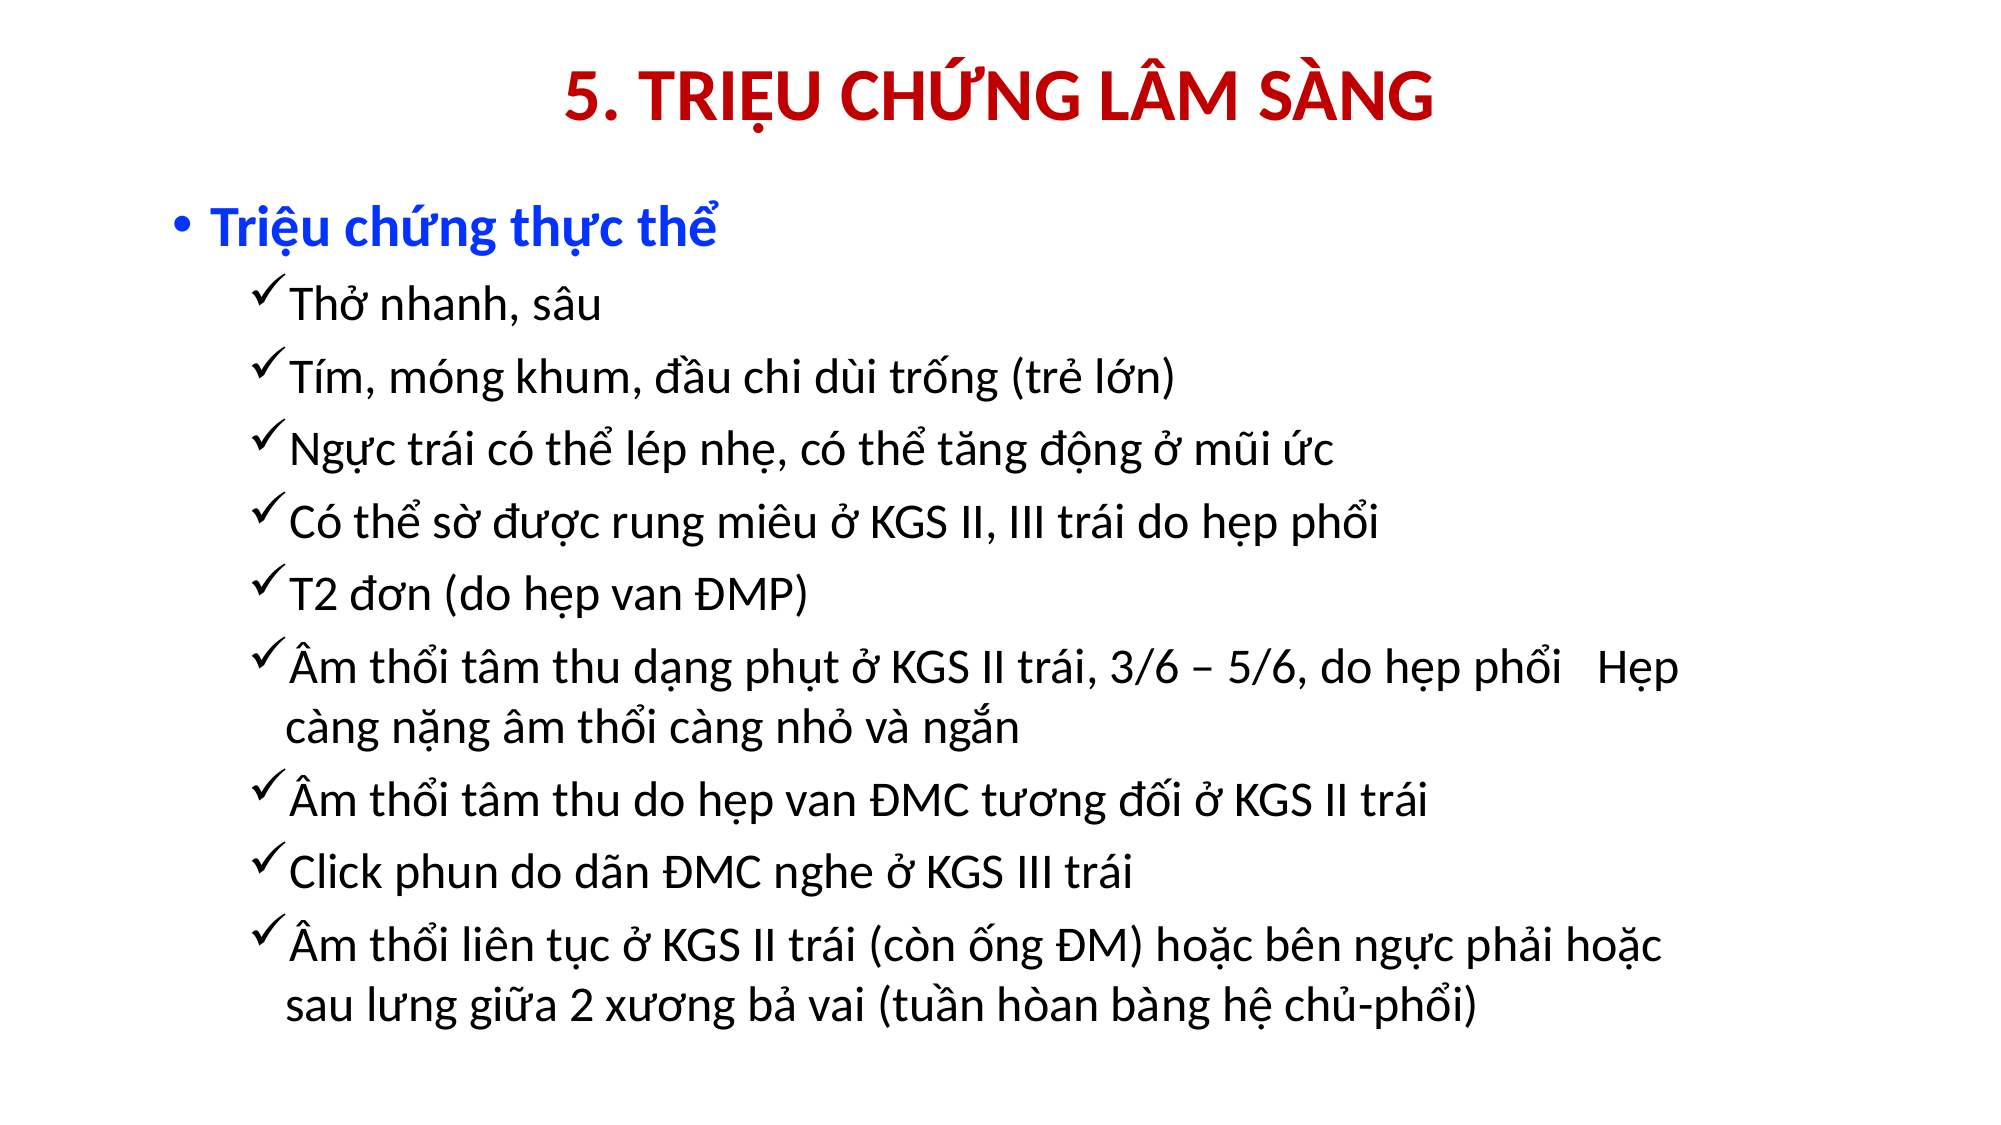

# 5. TRIỆU CHỨNG LÂM SÀNG
Triệu chứng thực thể
Thở nhanh, sâu
Tím, móng khum, đầu chi dùi trống (trẻ lớn)
Ngực trái có thể lép nhẹ, có thể tăng động ở mũi ức
Có thể sờ được rung miêu ở KGS II, III trái do hẹp phổi
T2 đơn (do hẹp van ĐMP)
Âm thổi tâm thu dạng phụt ở KGS II trái, 3/6 – 5/6, do hẹp phổi   Hẹp càng nặng âm thổi càng nhỏ và ngắn
Âm thổi tâm thu do hẹp van ĐMC tương đối ở KGS II trái
Click phun do dãn ĐMC nghe ở KGS III trái
Âm thổi liên tục ở KGS II trái (còn ống ĐM) hoặc bên ngực phải hoặc sau lưng giữa 2 xương bả vai (tuần hòan bàng hệ chủ-phổi)